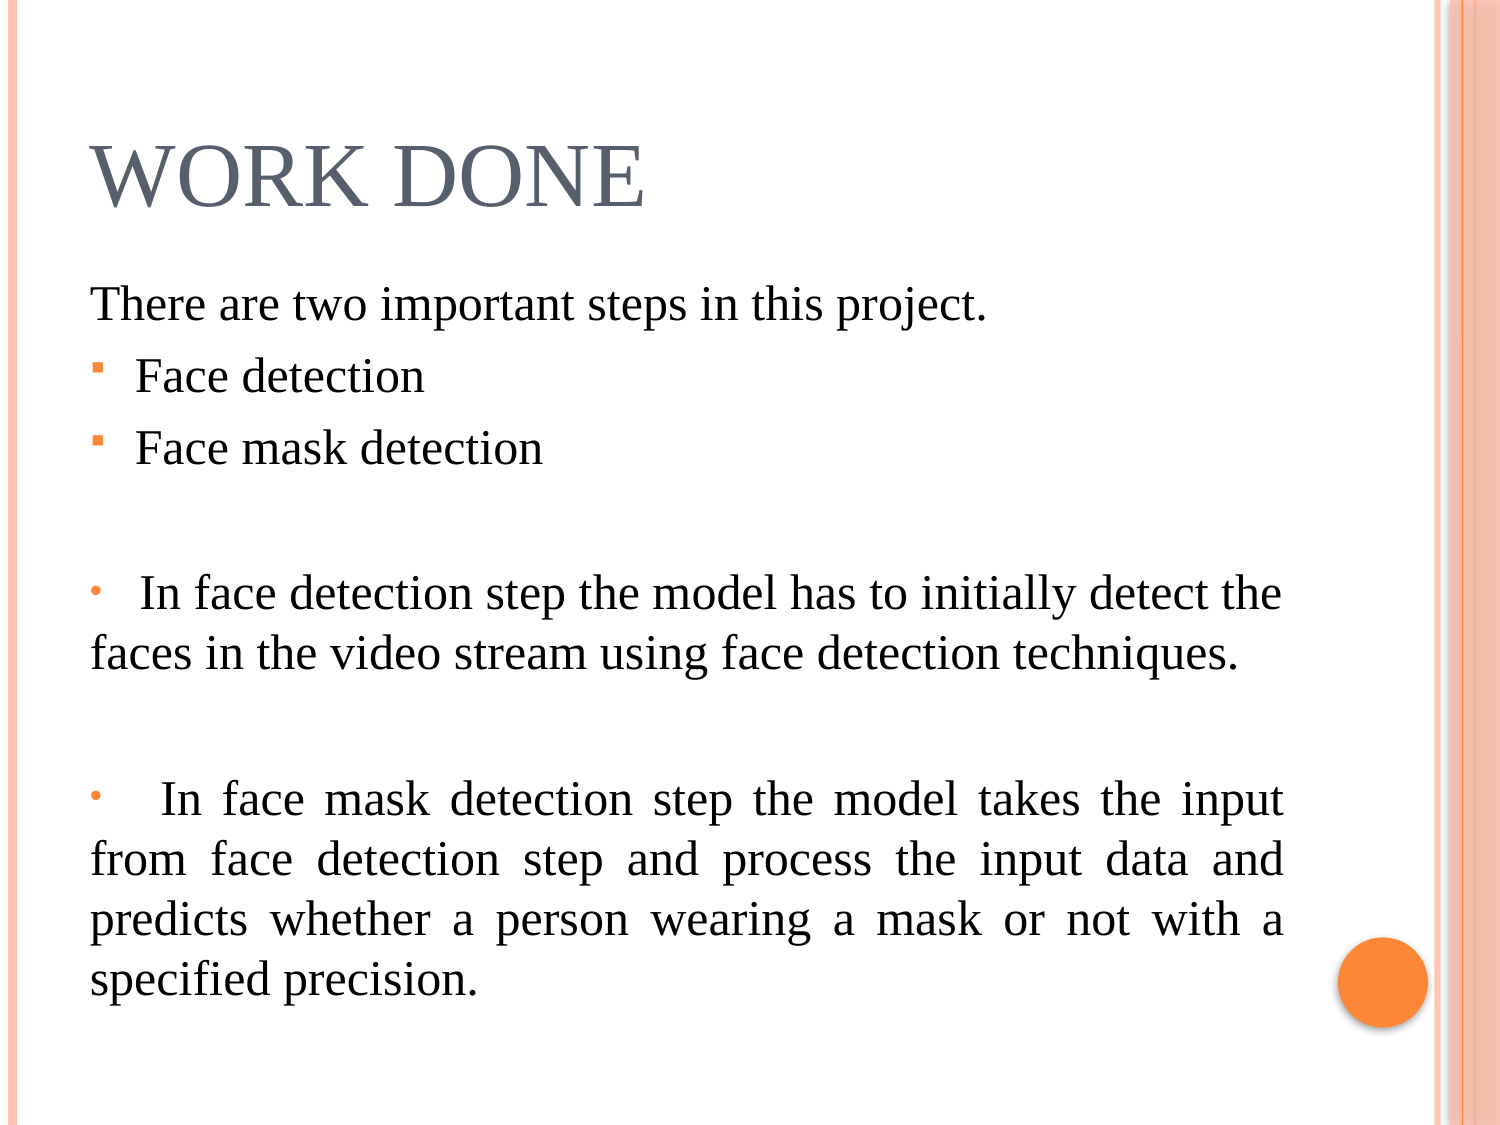

# work done
There are two important steps in this project.
Face detection
Face mask detection

   In face detection step the model has to initially detect the faces in the video stream using face detection techniques.

   In face mask detection step the model takes the input from face detection step and process the input data and predicts whether a person wearing a mask or not with a specified precision.